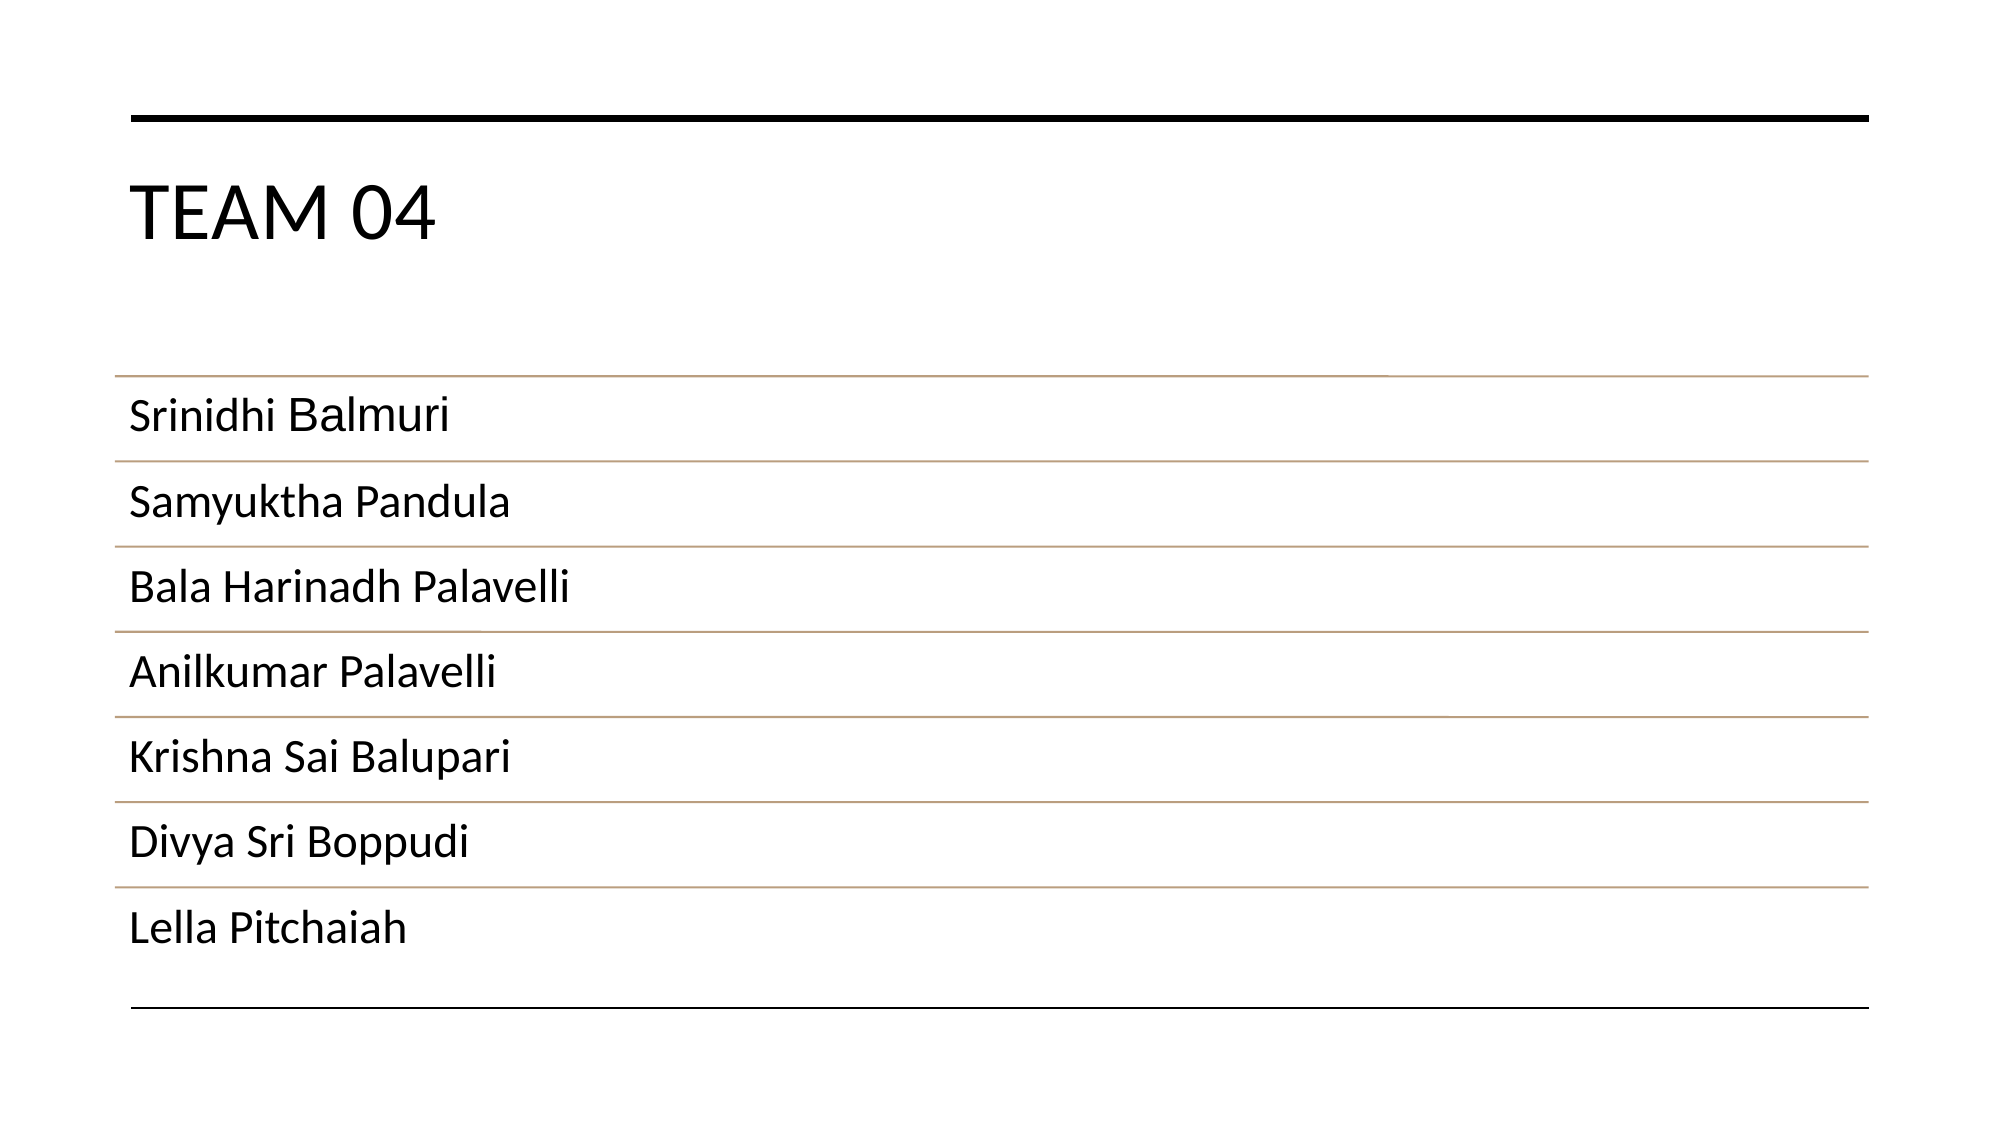

# Team 04
Srinidhi Balmuri
Samyuktha Pandula
Bala Harinadh Palavelli
Anilkumar Palavelli
Krishna Sai Balupari
Divya Sri Boppudi
Lella Pitchaiah